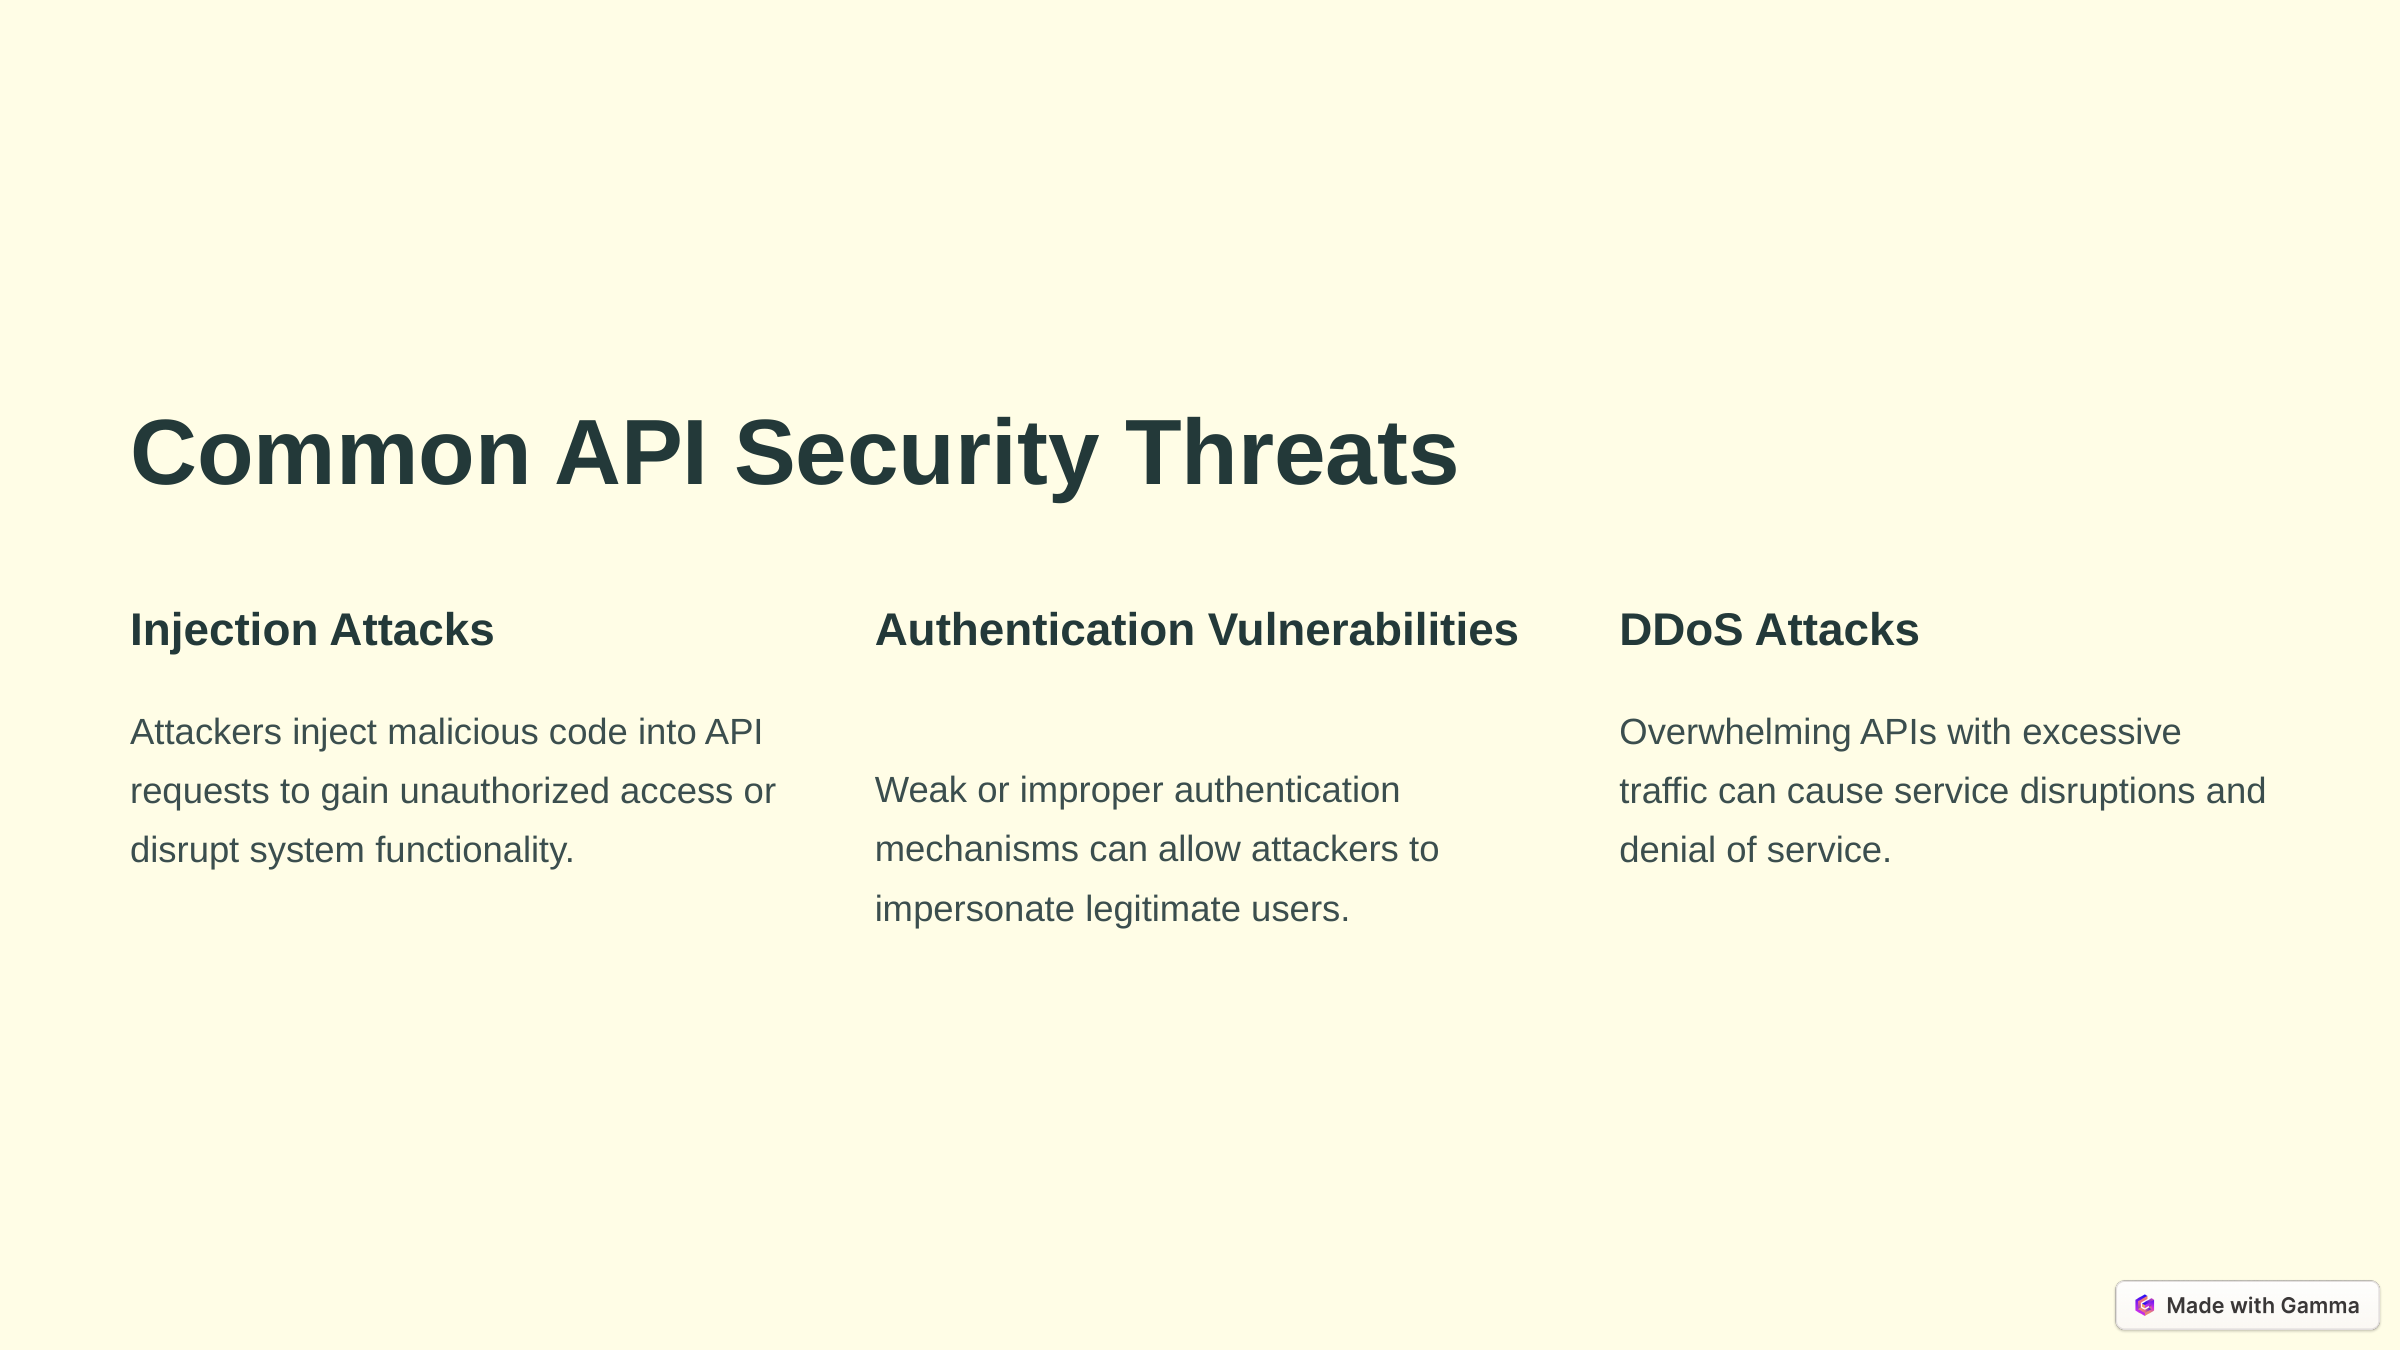

Common API Security Threats
Injection Attacks
Authentication Vulnerabilities
DDoS Attacks
Attackers inject malicious code into API requests to gain unauthorized access or disrupt system functionality.
Overwhelming APIs with excessive traffic can cause service disruptions and denial of service.
Weak or improper authentication mechanisms can allow attackers to impersonate legitimate users.